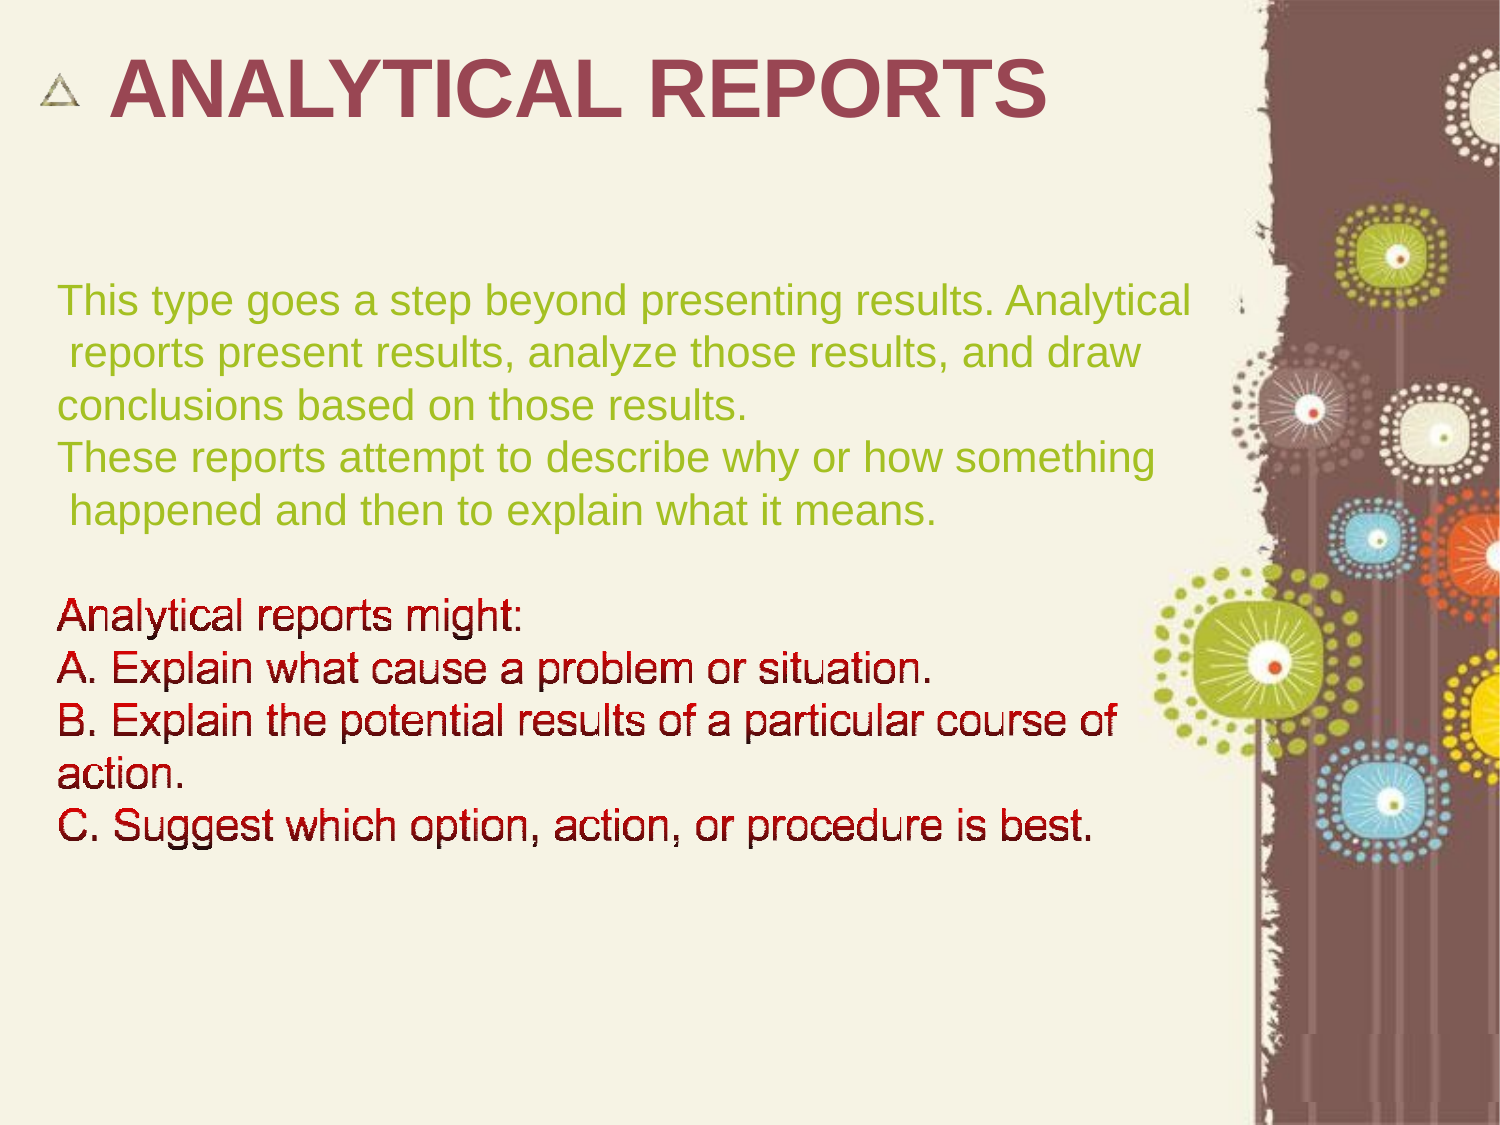

# ANALYTICAL REPORTS

This type goes a step beyond presenting results. Analytical  reports present results, analyze those results, and draw  conclusions based on those results.
These reports attempt to describe why or how something  happened and then to explain what it means.

Page 11